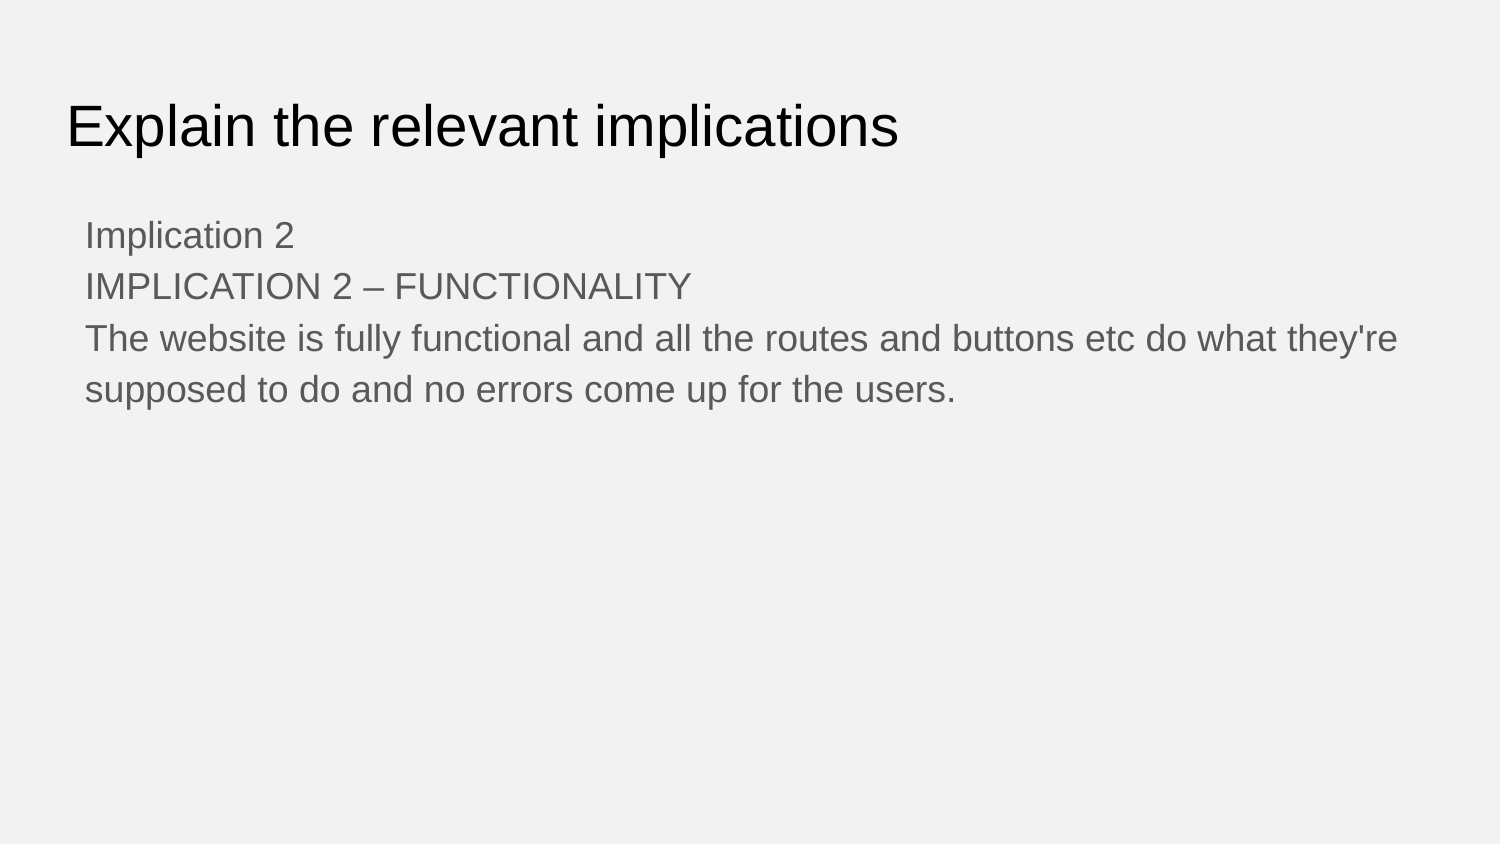

# Explain the relevant implications
Implication 2
IMPLICATION 2 – FUNCTIONALITY
The website is fully functional and all the routes and buttons etc do what they're supposed to do and no errors come up for the users.